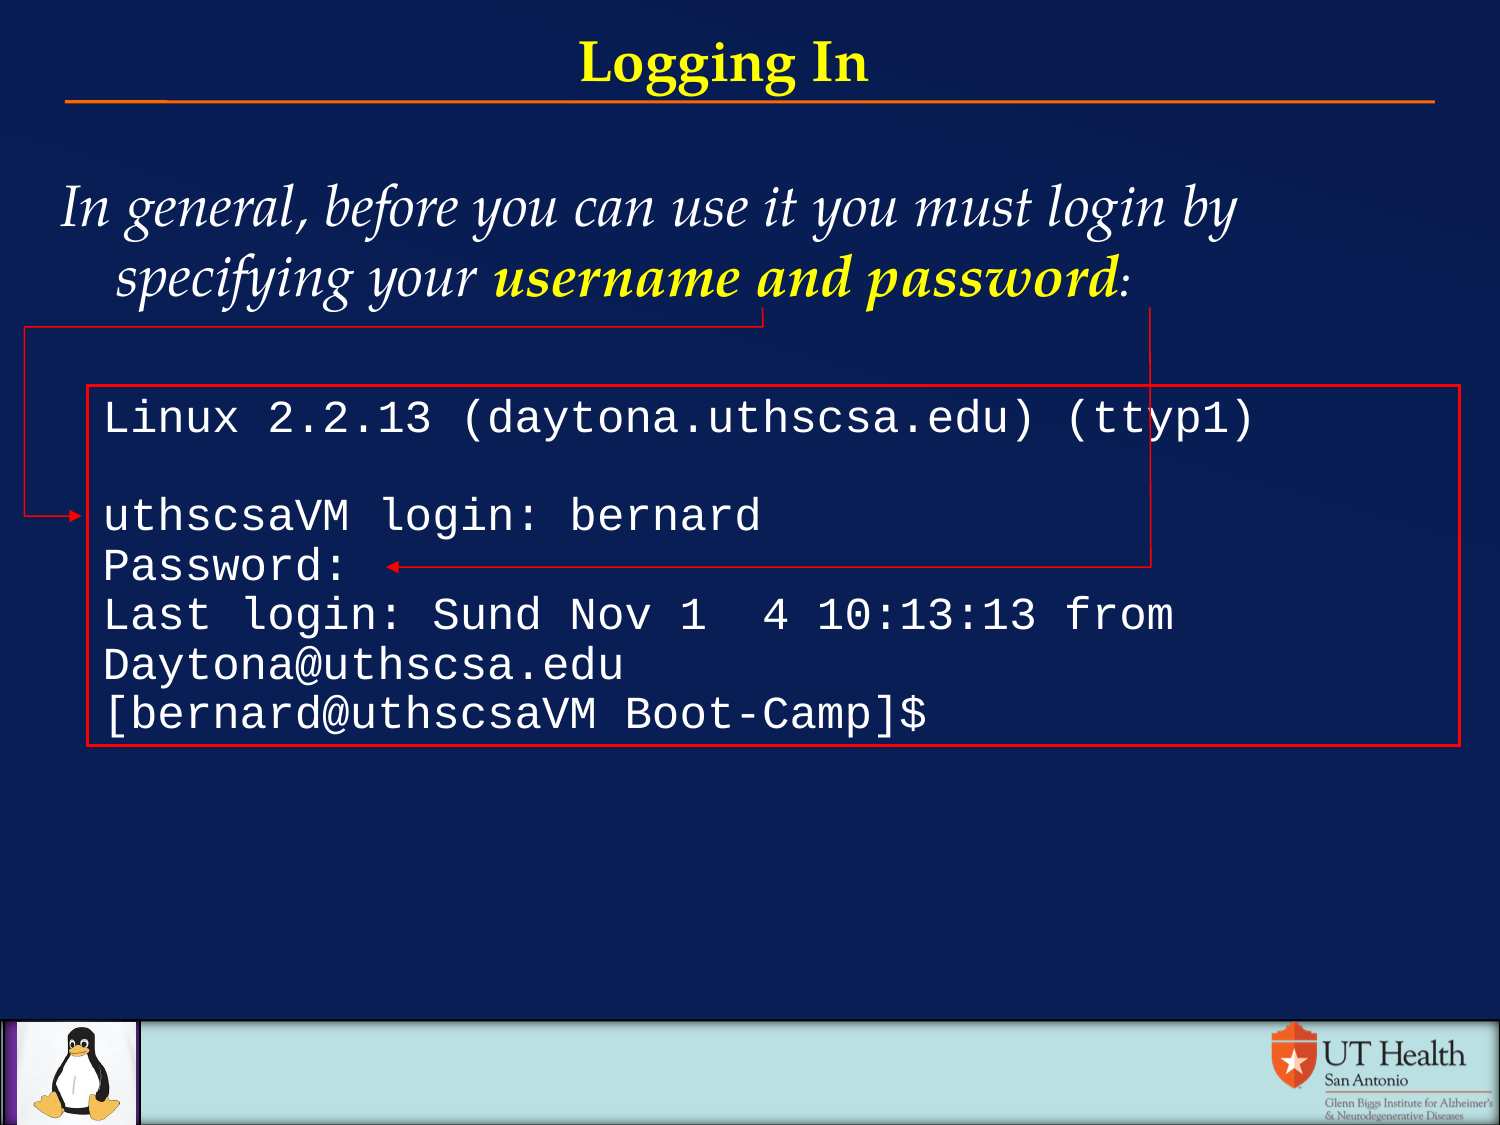

Logging In

In general, before you can use it you must login by specifying your username and password:

Linux 2.2.13 (daytona.uthscsa.edu) (ttyp1)

uthscsaVM login: bernard
Password:
Last login: Sund Nov 1  4 10:13:13 from Daytona@uthscsa.edu
[bernard@uthscsaVM Boot-Camp]$